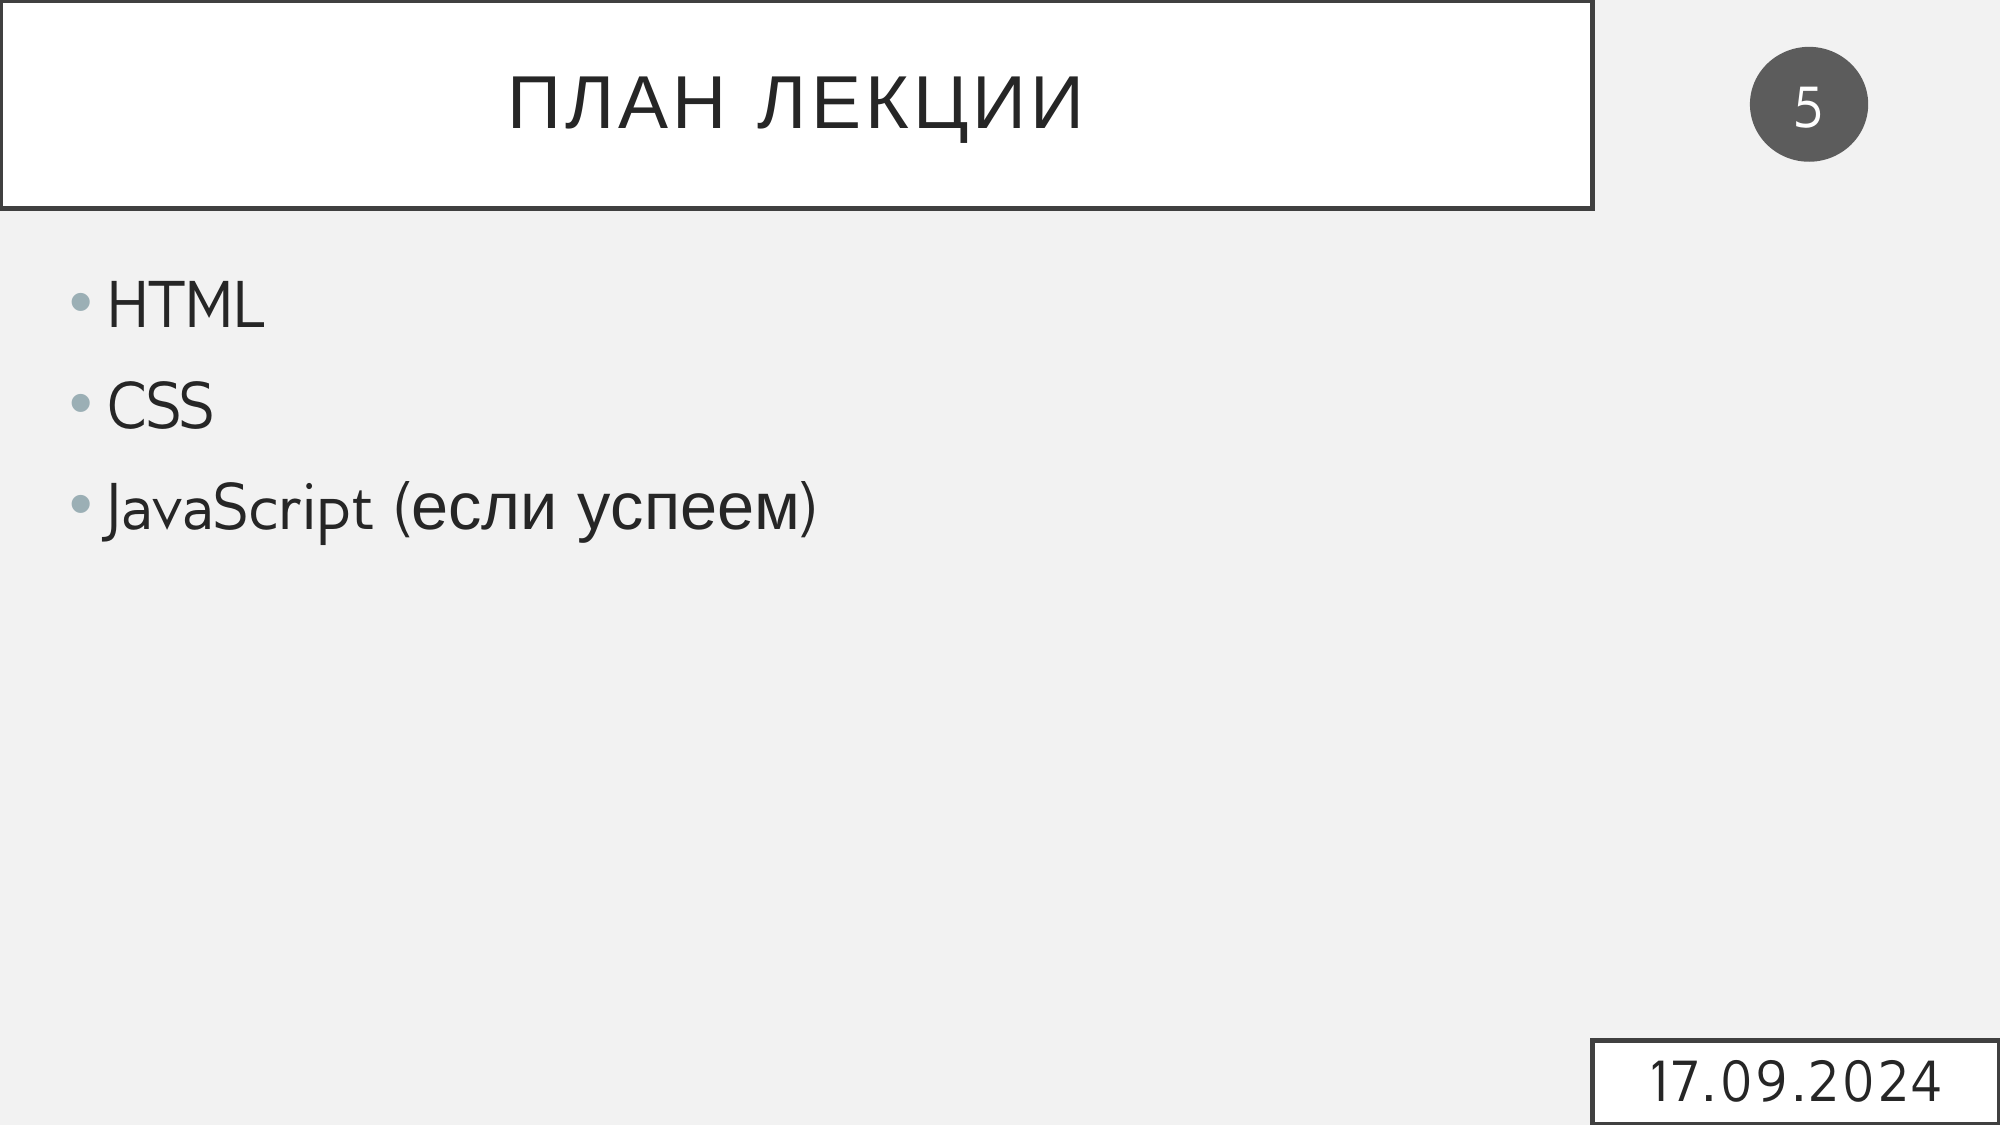

# План лекции
5
HTML
CSS
JavaScript (если успеем)
17.09.2024